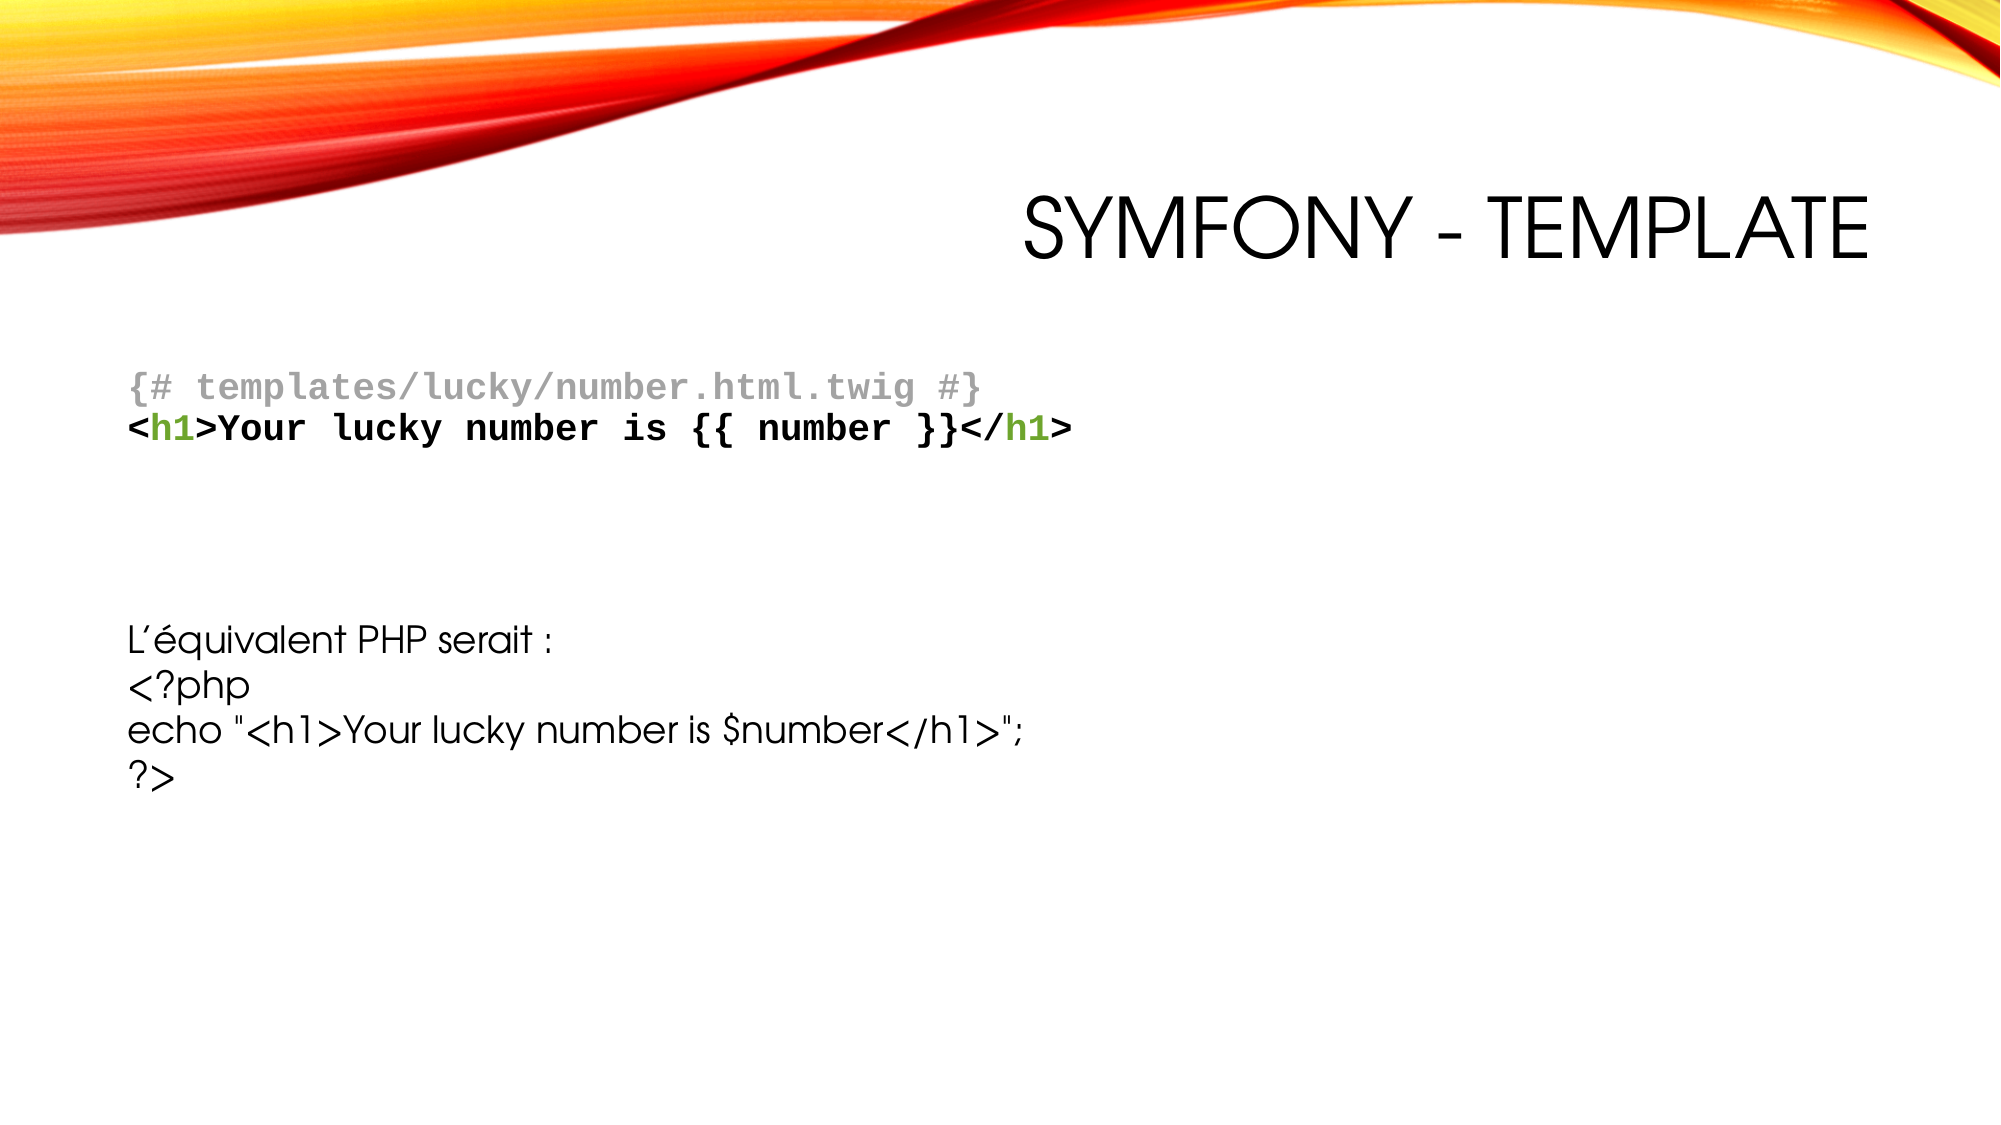

# Symfony - Template
{# templates/lucky/number.html.twig #}
<h1>Your lucky number is {{ number }}</h1>
L’équivalent PHP serait :
<?php
echo "<h1>Your lucky number is $number</h1>";
?>